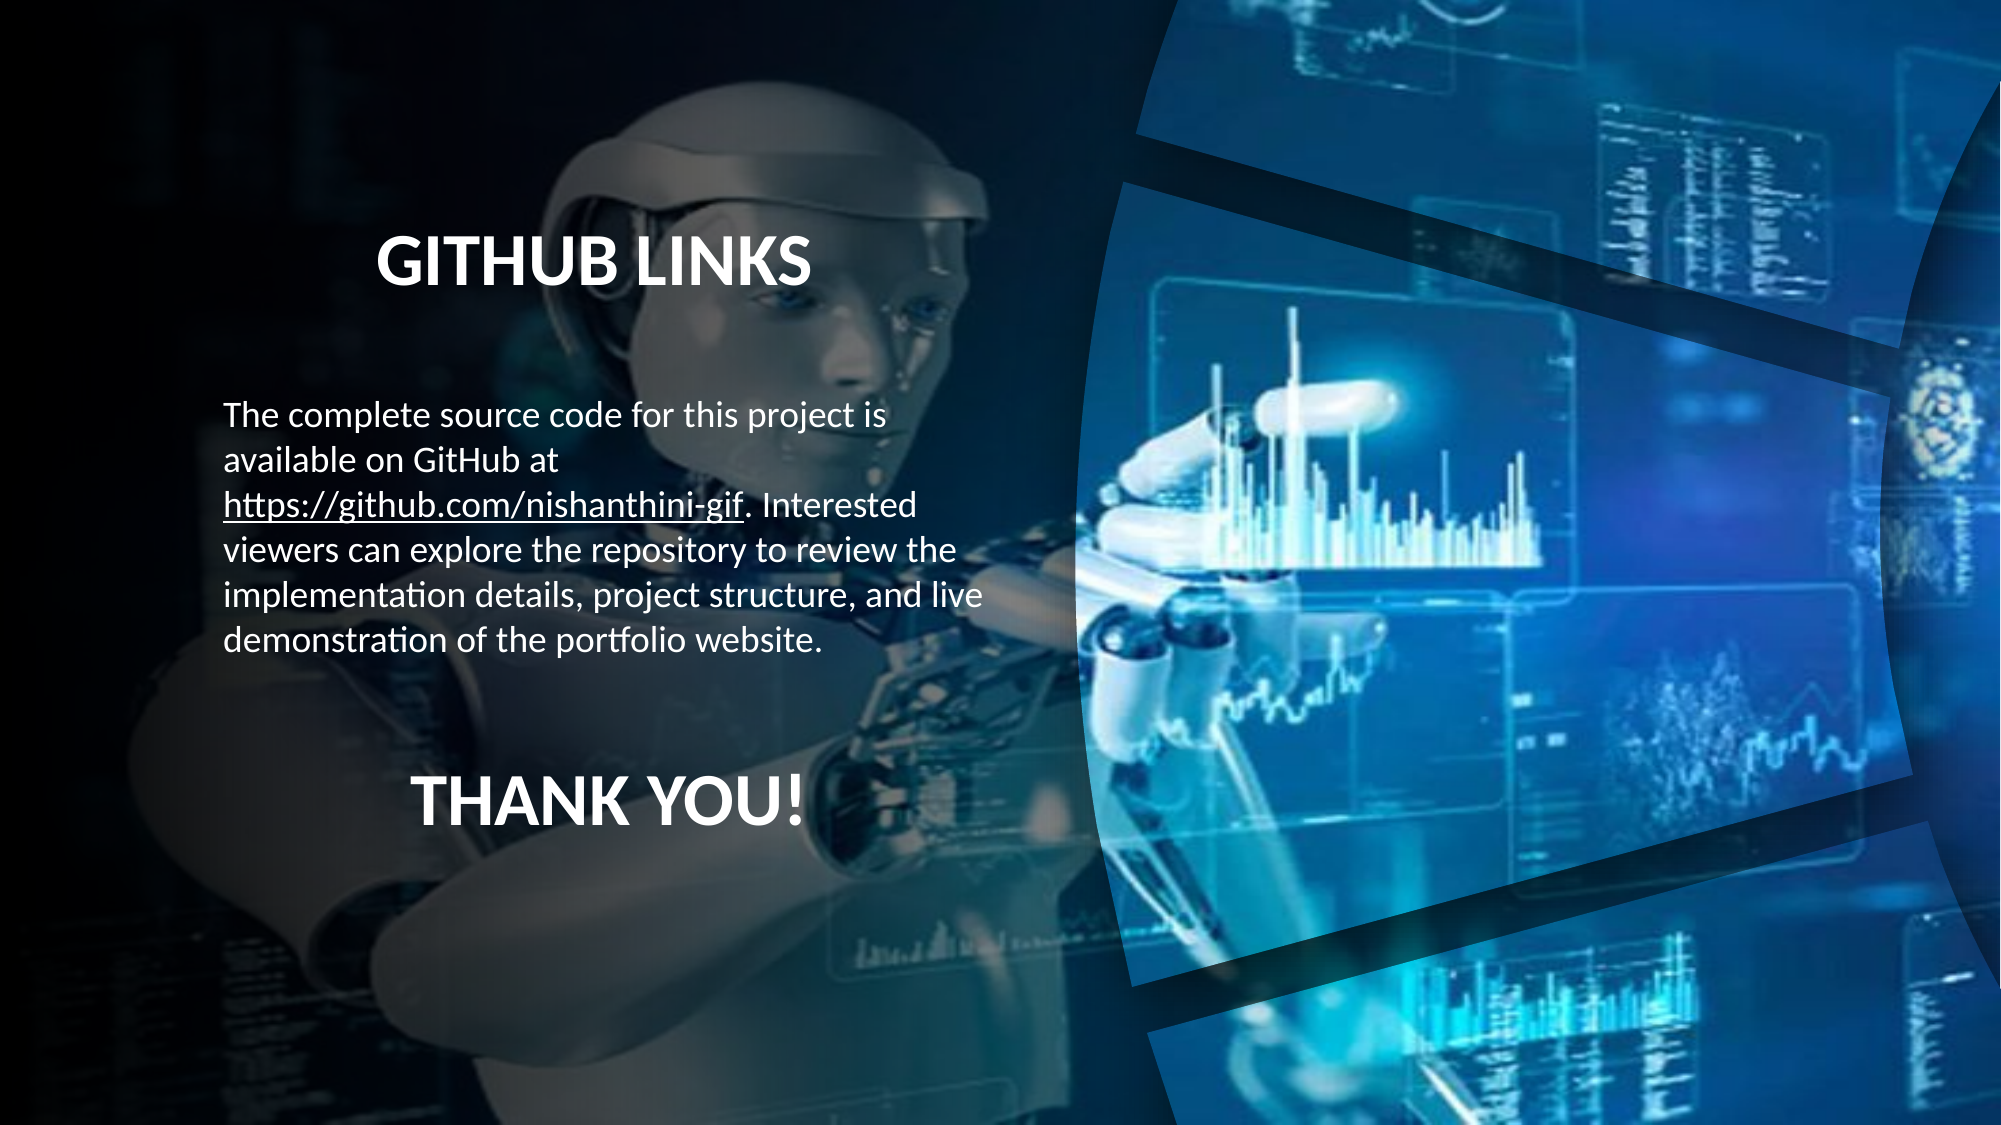

Conclusion

AI is powerful, but trust is the currency.

Opaque models → doubt and risk.

XAI makes AI understandable, ethical, and safe.

Future belongs to transparent, auditable AI systems.

               GITHUB LINKS

The complete source code for this project is available on GitHub at https://github.com/nishanthini-gif. Interested viewers can explore the repository to review the implementation details, project structure, and live demonstration of the portfolio website.

           THANK YOU!